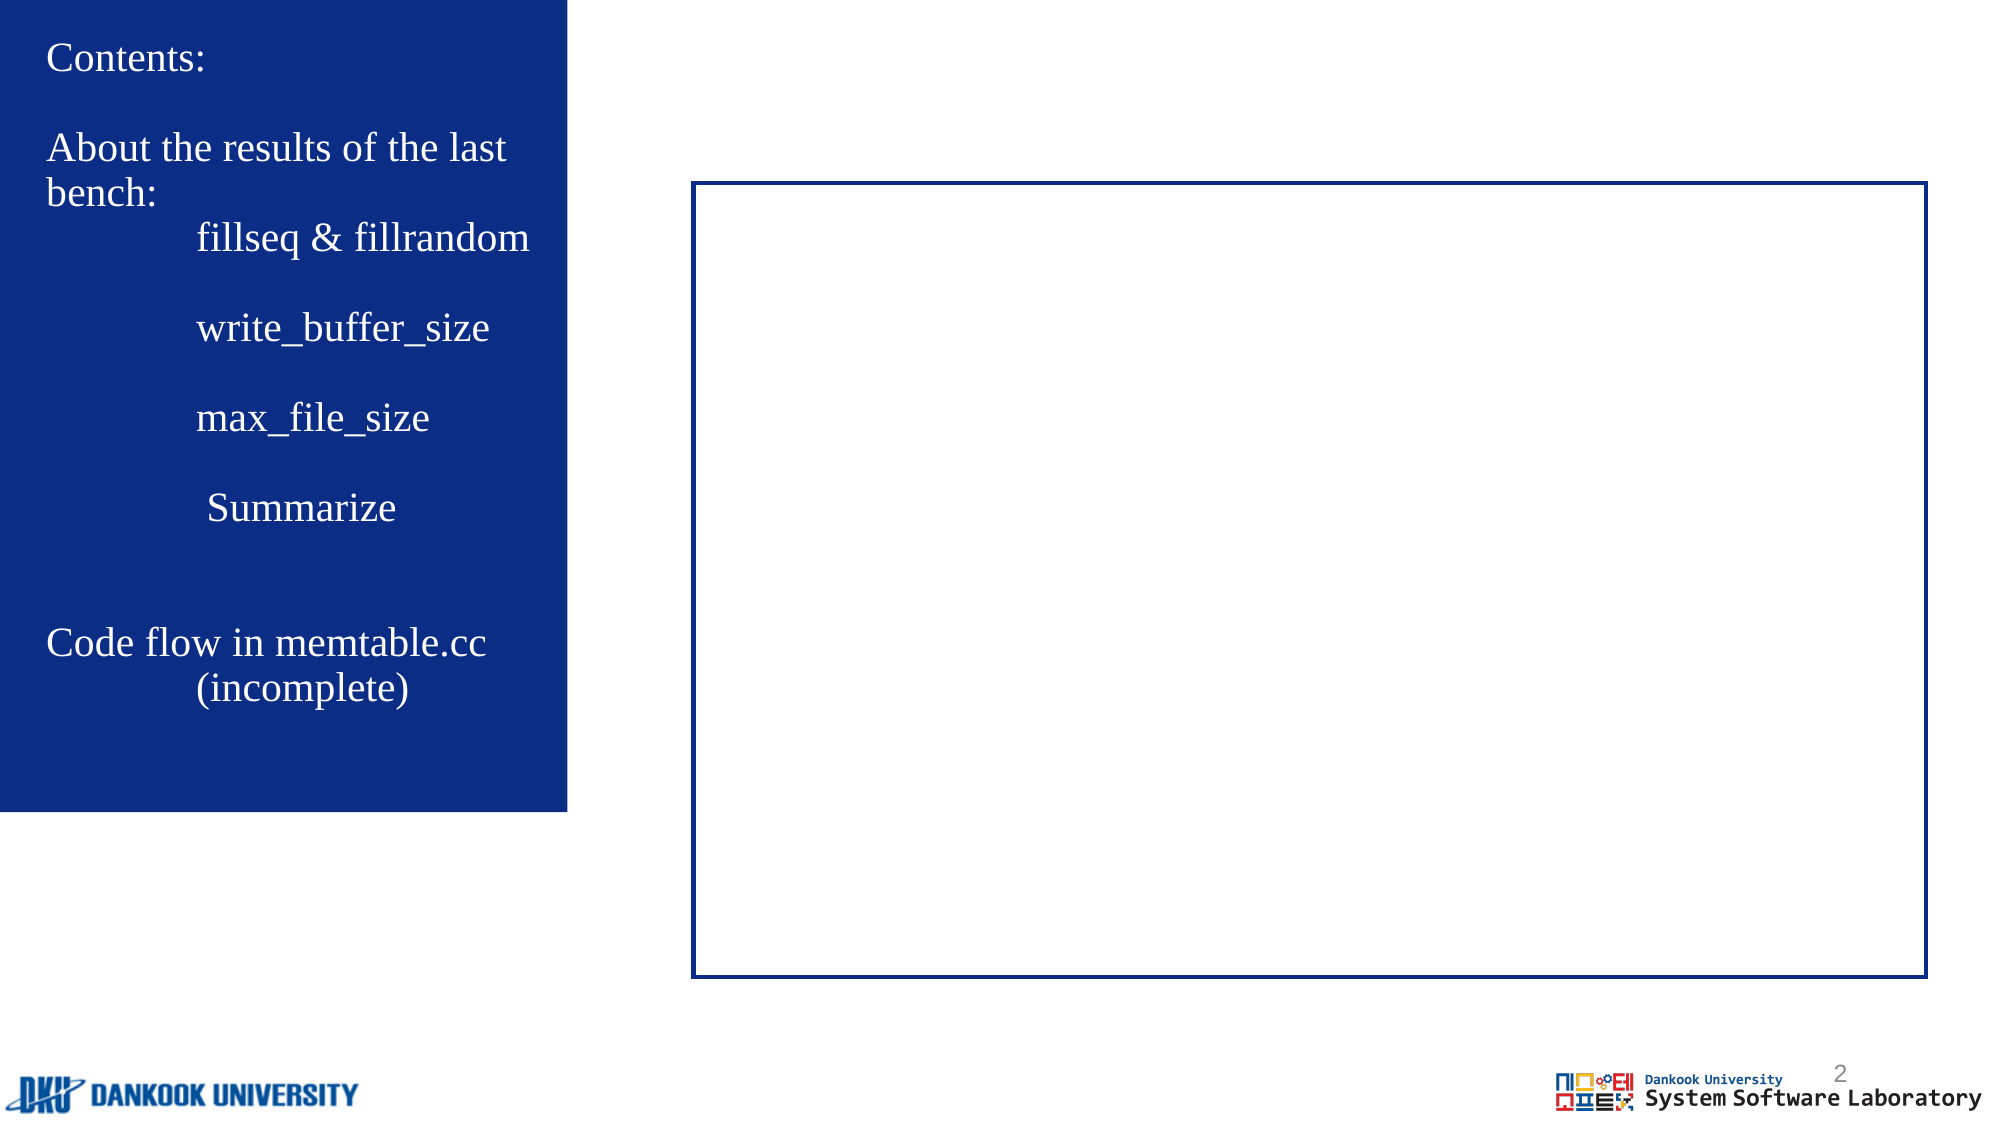

# Contents: About the results of the last bench: fillseq & fillrandom write_buffer_size max_file_size Summarize Code flow in memtable.cc (incomplete)

2